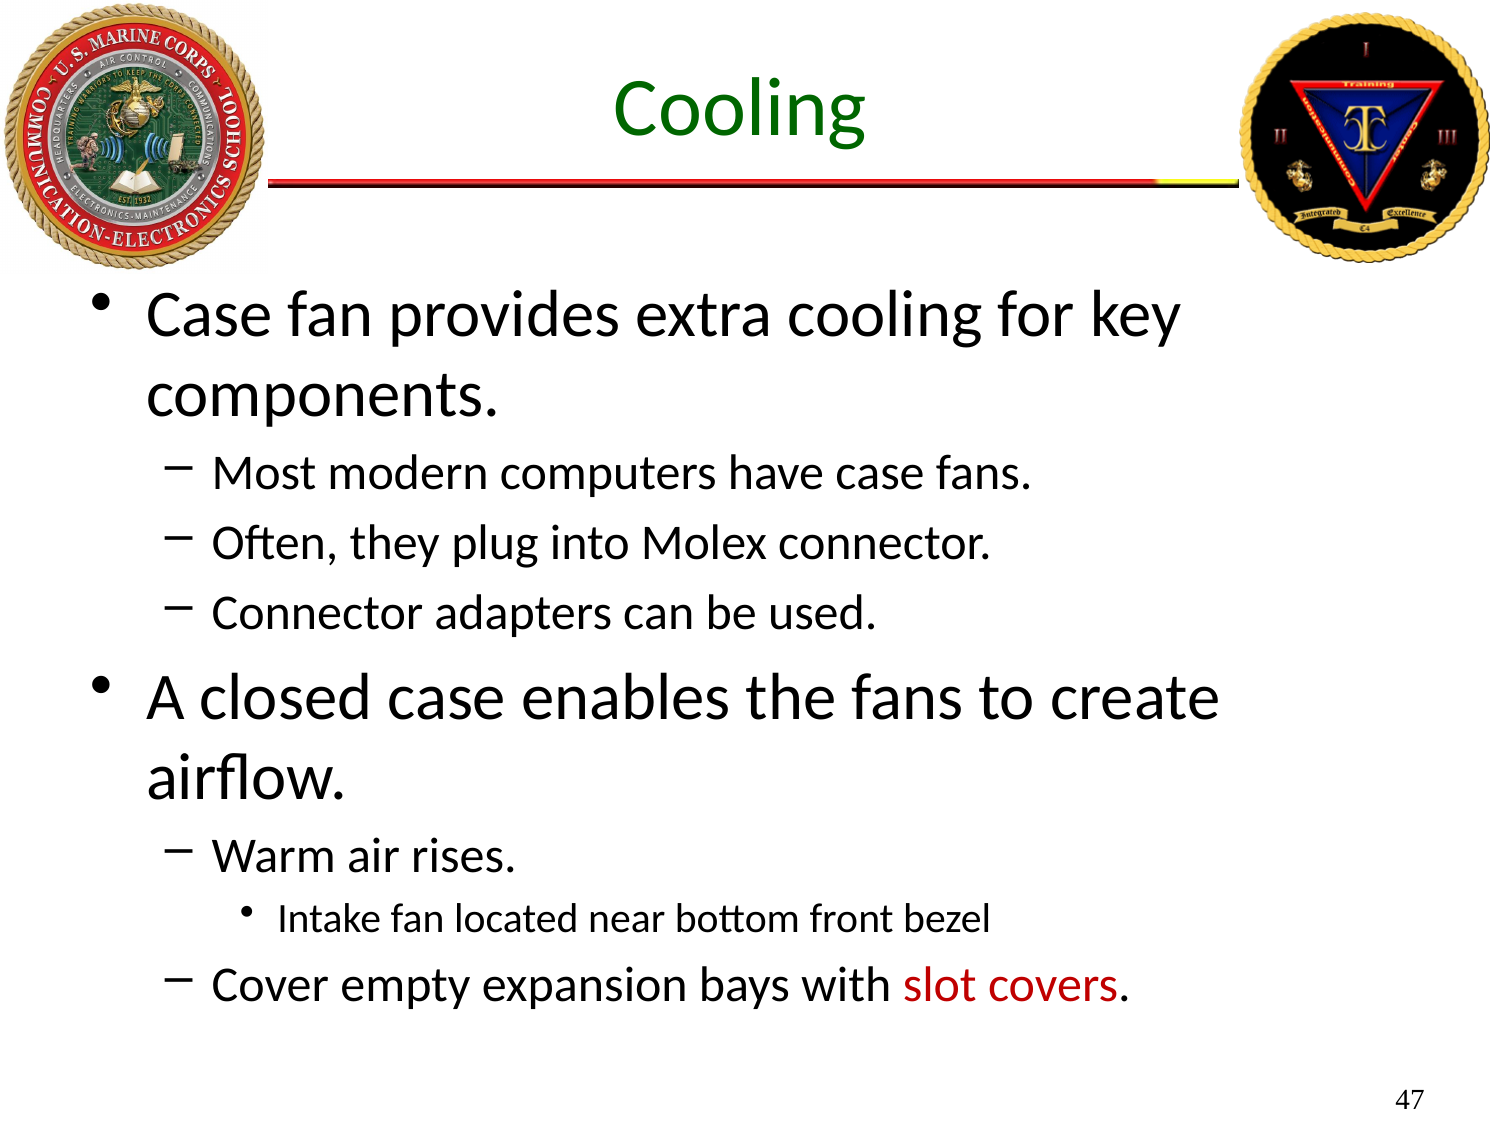

# Cooling
Case fan provides extra cooling for key components.
Most modern computers have case fans.
Often, they plug into Molex connector.
Connector adapters can be used.
A closed case enables the fans to create airflow.
Warm air rises.
Intake fan located near bottom front bezel
Cover empty expansion bays with slot covers.